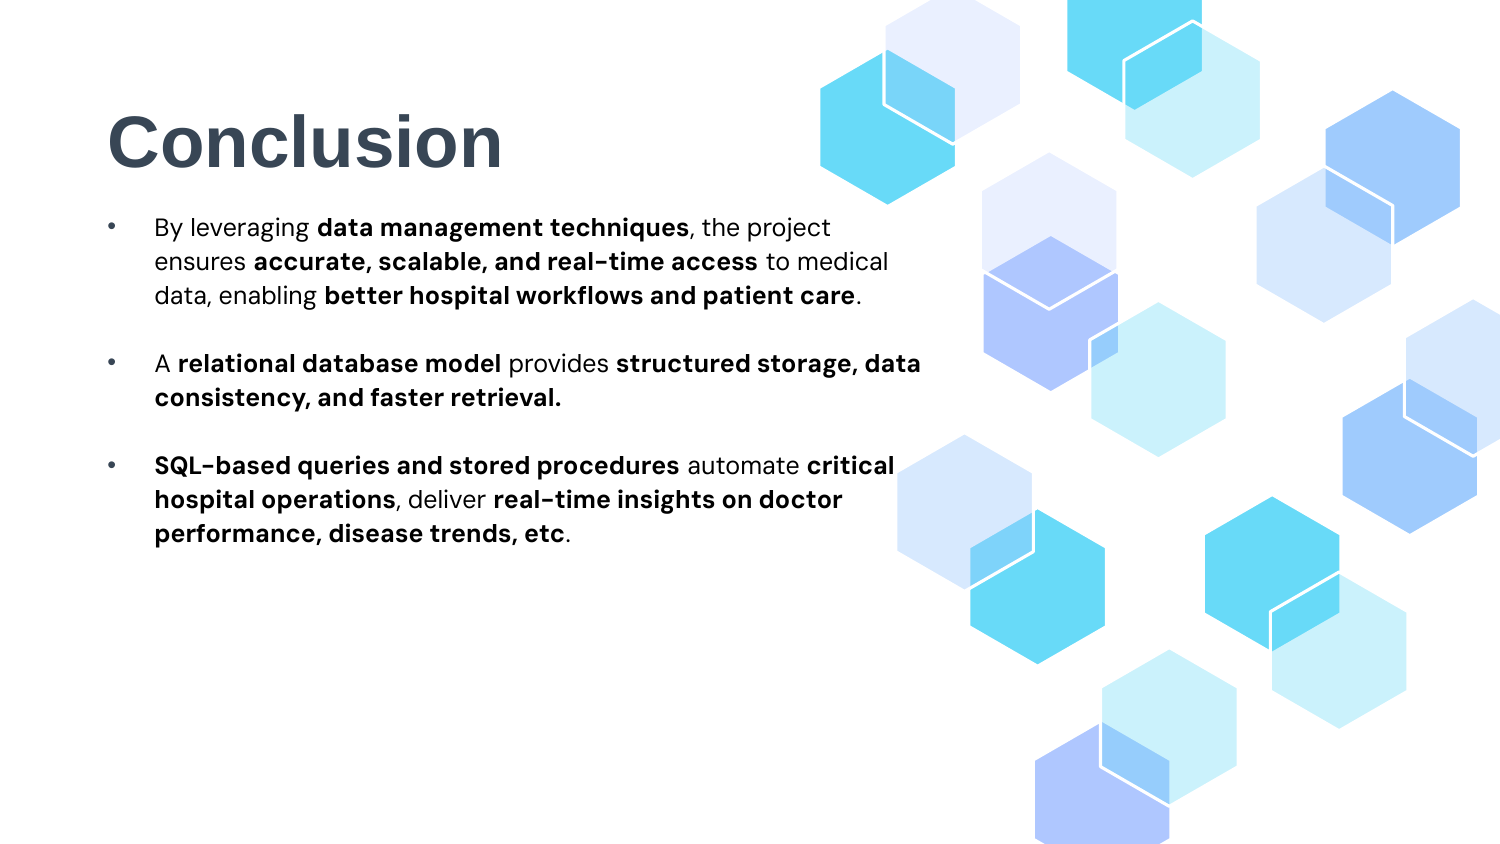

# Conclusion
By leveraging data management techniques, the project ensures accurate, scalable, and real-time access to medical data, enabling better hospital workflows and patient care.

A relational database model provides structured storage, data consistency, and faster retrieval.

SQL-based queries and stored procedures automate critical hospital operations, deliver real-time insights on doctor performance, disease trends, etc.